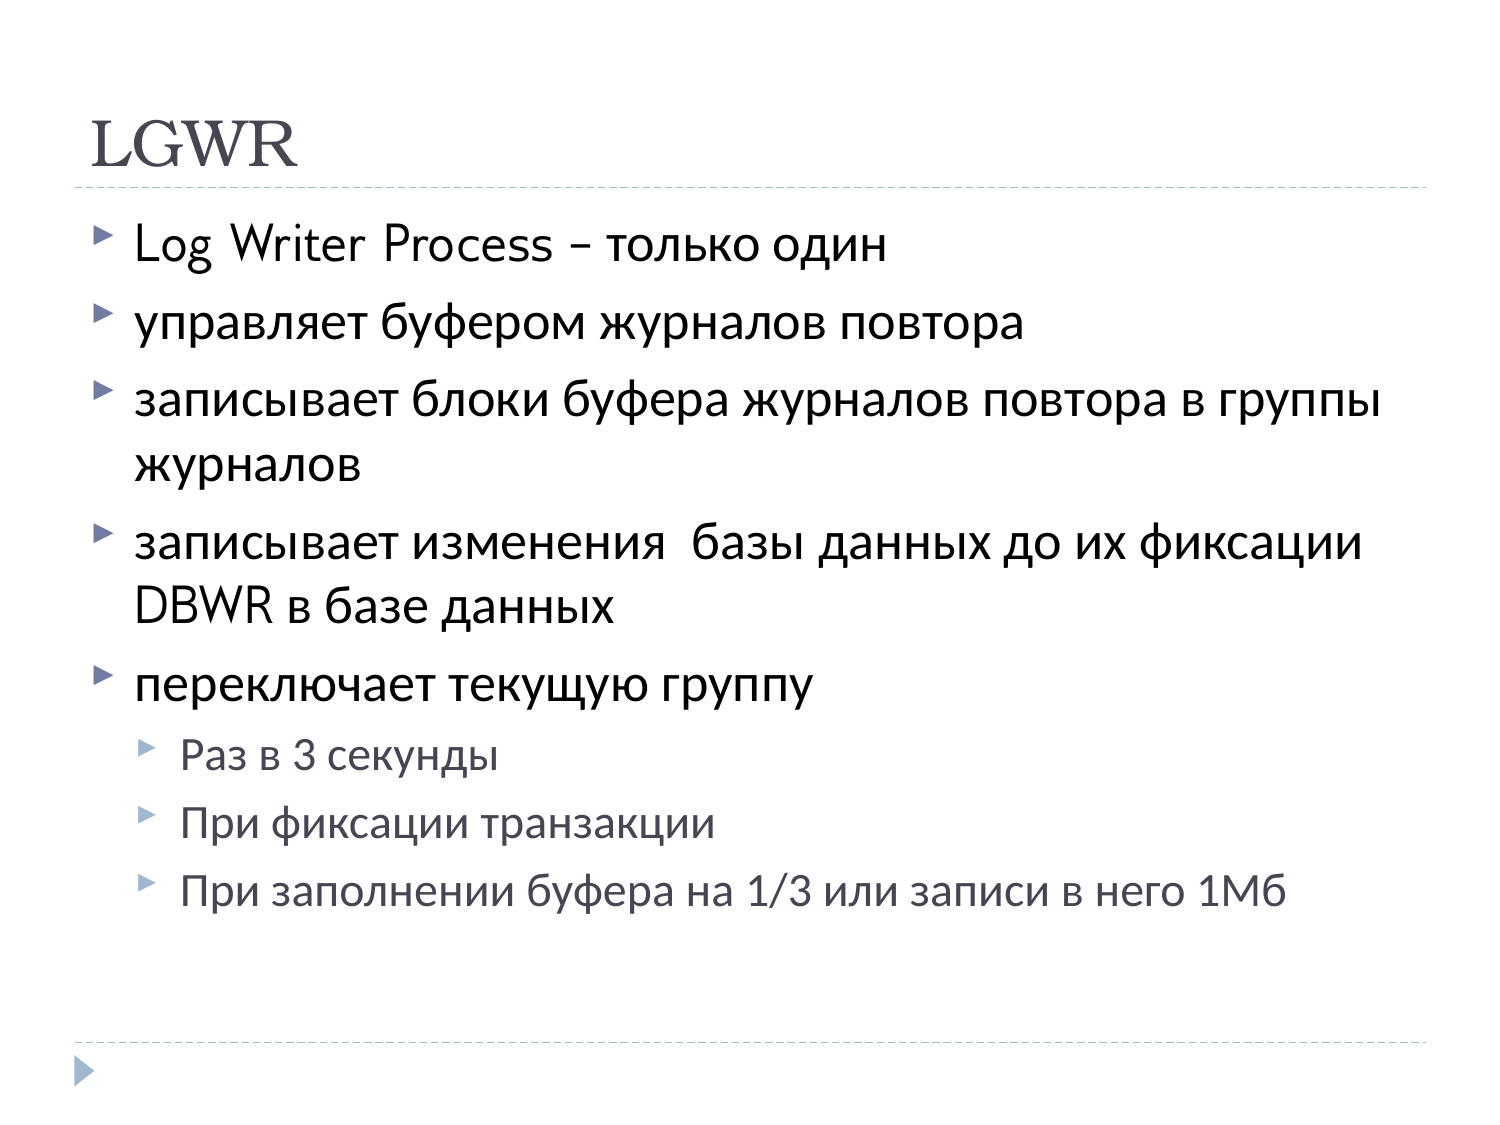

# LGWR
Log Writer Process – только один
управляет буфером журналов повтора
записывает блоки буфера журналов повтора в группы журналов
записывает изменения  базы данных до их фиксации DBWR в базе данных
переключает текущую группу
Раз в 3 секунды
При фиксации транзакции
При заполнении буфера на 1/3 или записи в него 1Мб